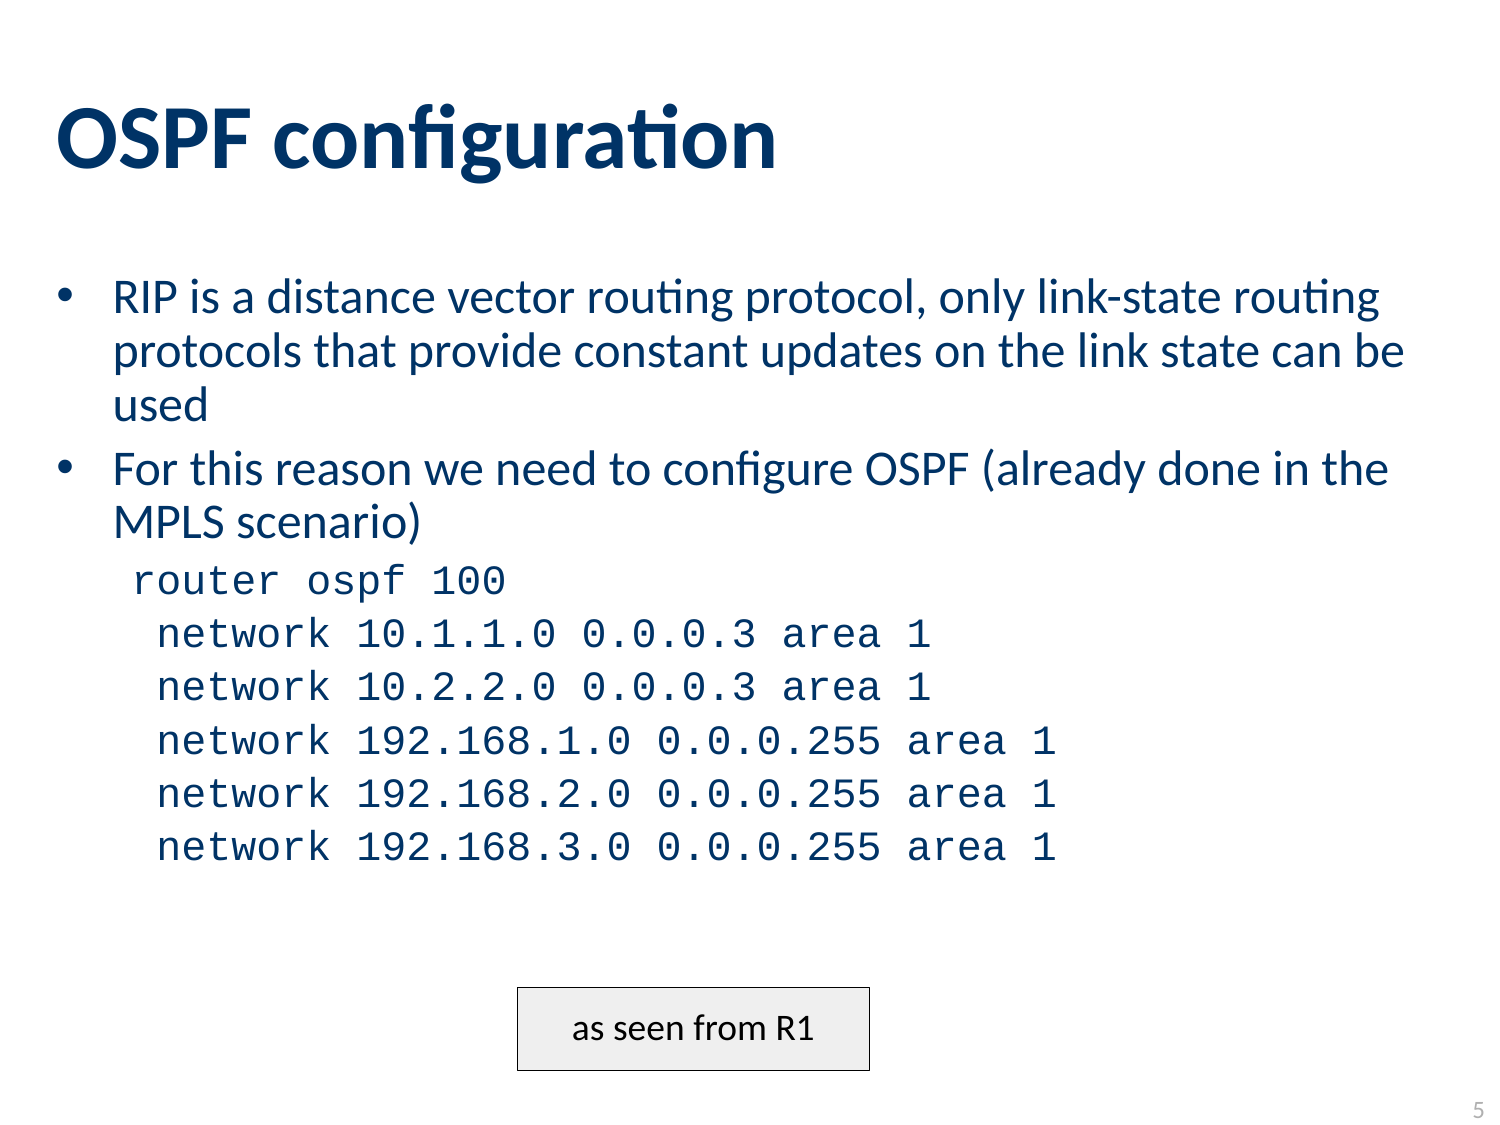

# OSPF configuration
RIP is a distance vector routing protocol, only link-state routing protocols that provide constant updates on the link state can be used
For this reason we need to configure OSPF (already done in the MPLS scenario)
router ospf 100
 network 10.1.1.0 0.0.0.3 area 1
 network 10.2.2.0 0.0.0.3 area 1
 network 192.168.1.0 0.0.0.255 area 1
 network 192.168.2.0 0.0.0.255 area 1
 network 192.168.3.0 0.0.0.255 area 1

as seen from R1
5